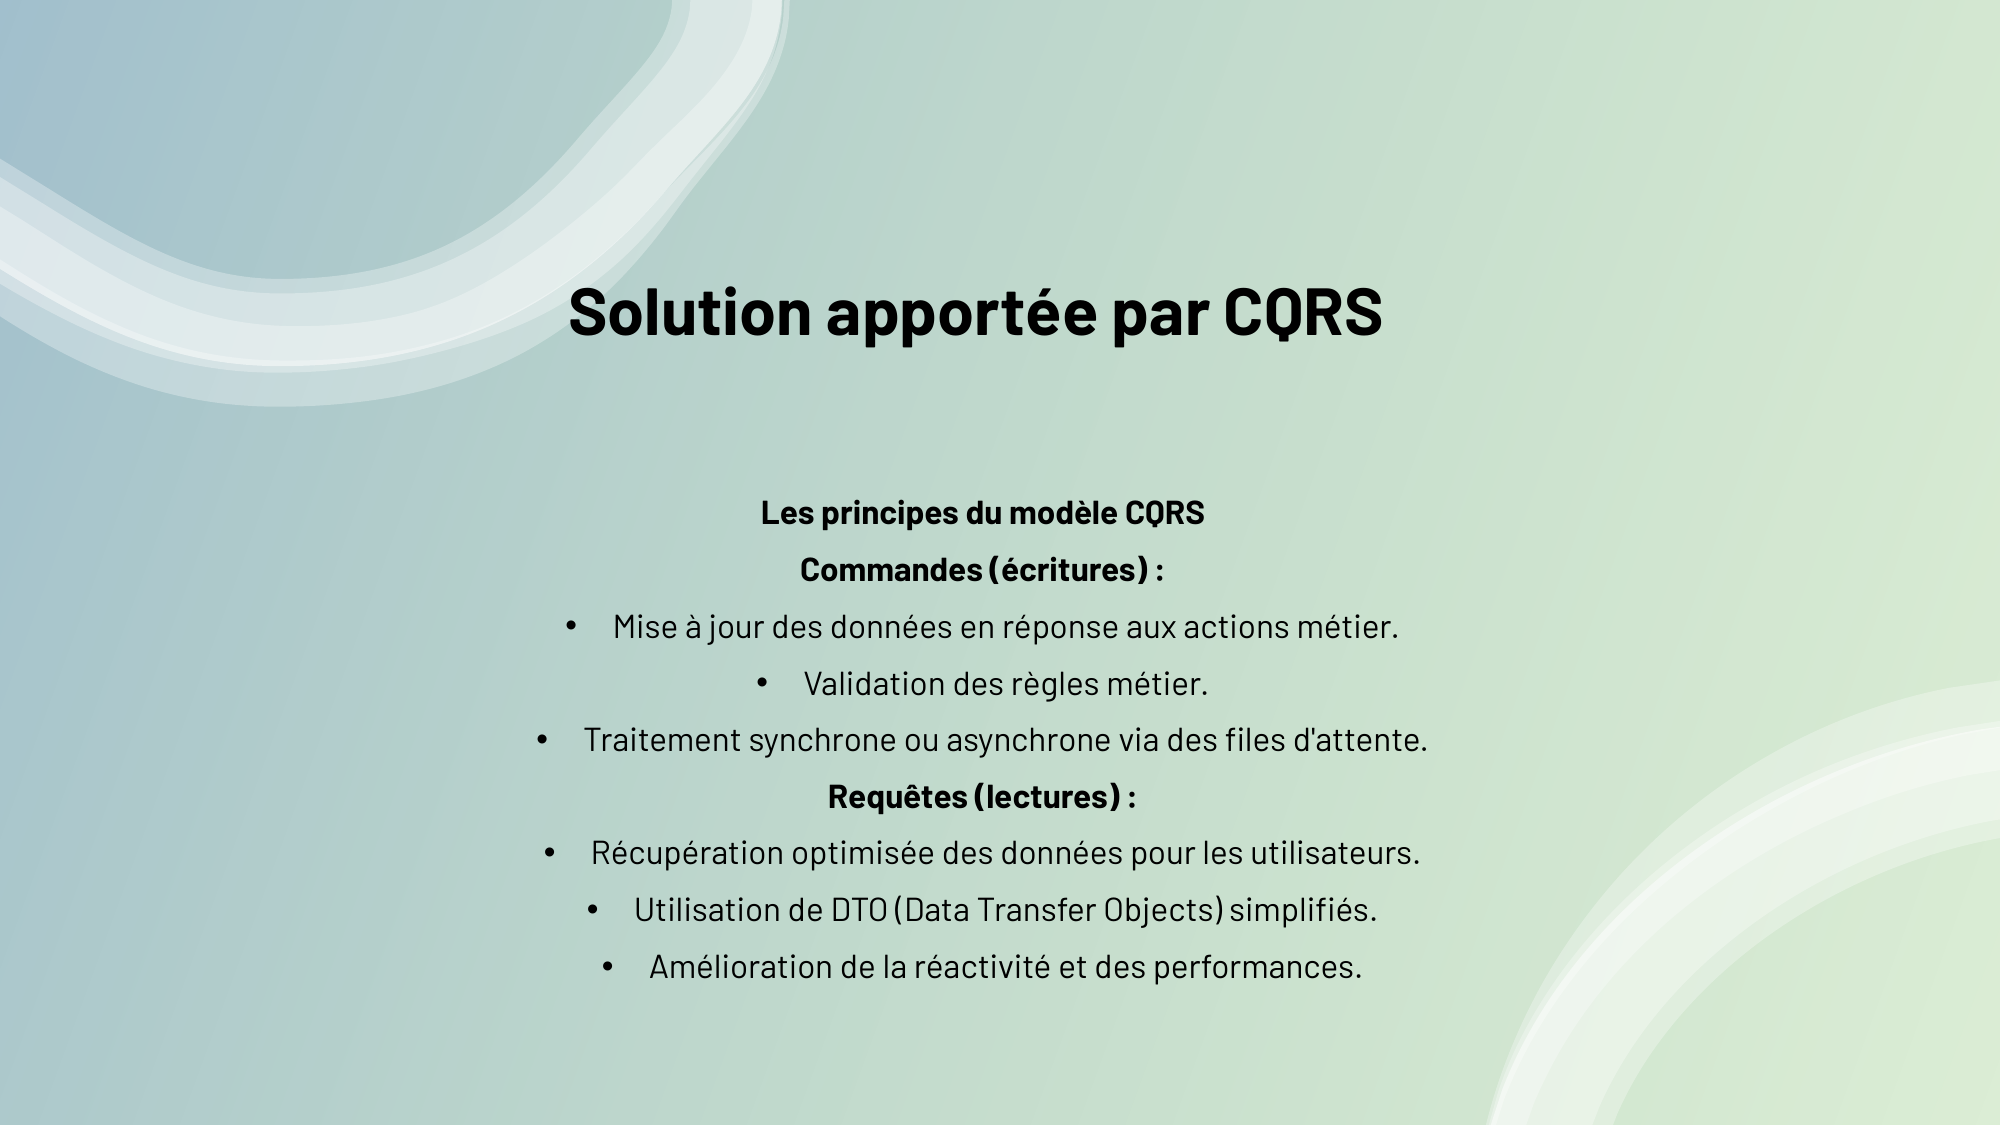

# Solution apportée par CQRS
Les principes du modèle CQRS
Commandes (écritures) :
Mise à jour des données en réponse aux actions métier.
Validation des règles métier.
Traitement synchrone ou asynchrone via des files d'attente.
Requêtes (lectures) :
Récupération optimisée des données pour les utilisateurs.
Utilisation de DTO (Data Transfer Objects) simplifiés.
Amélioration de la réactivité et des performances.